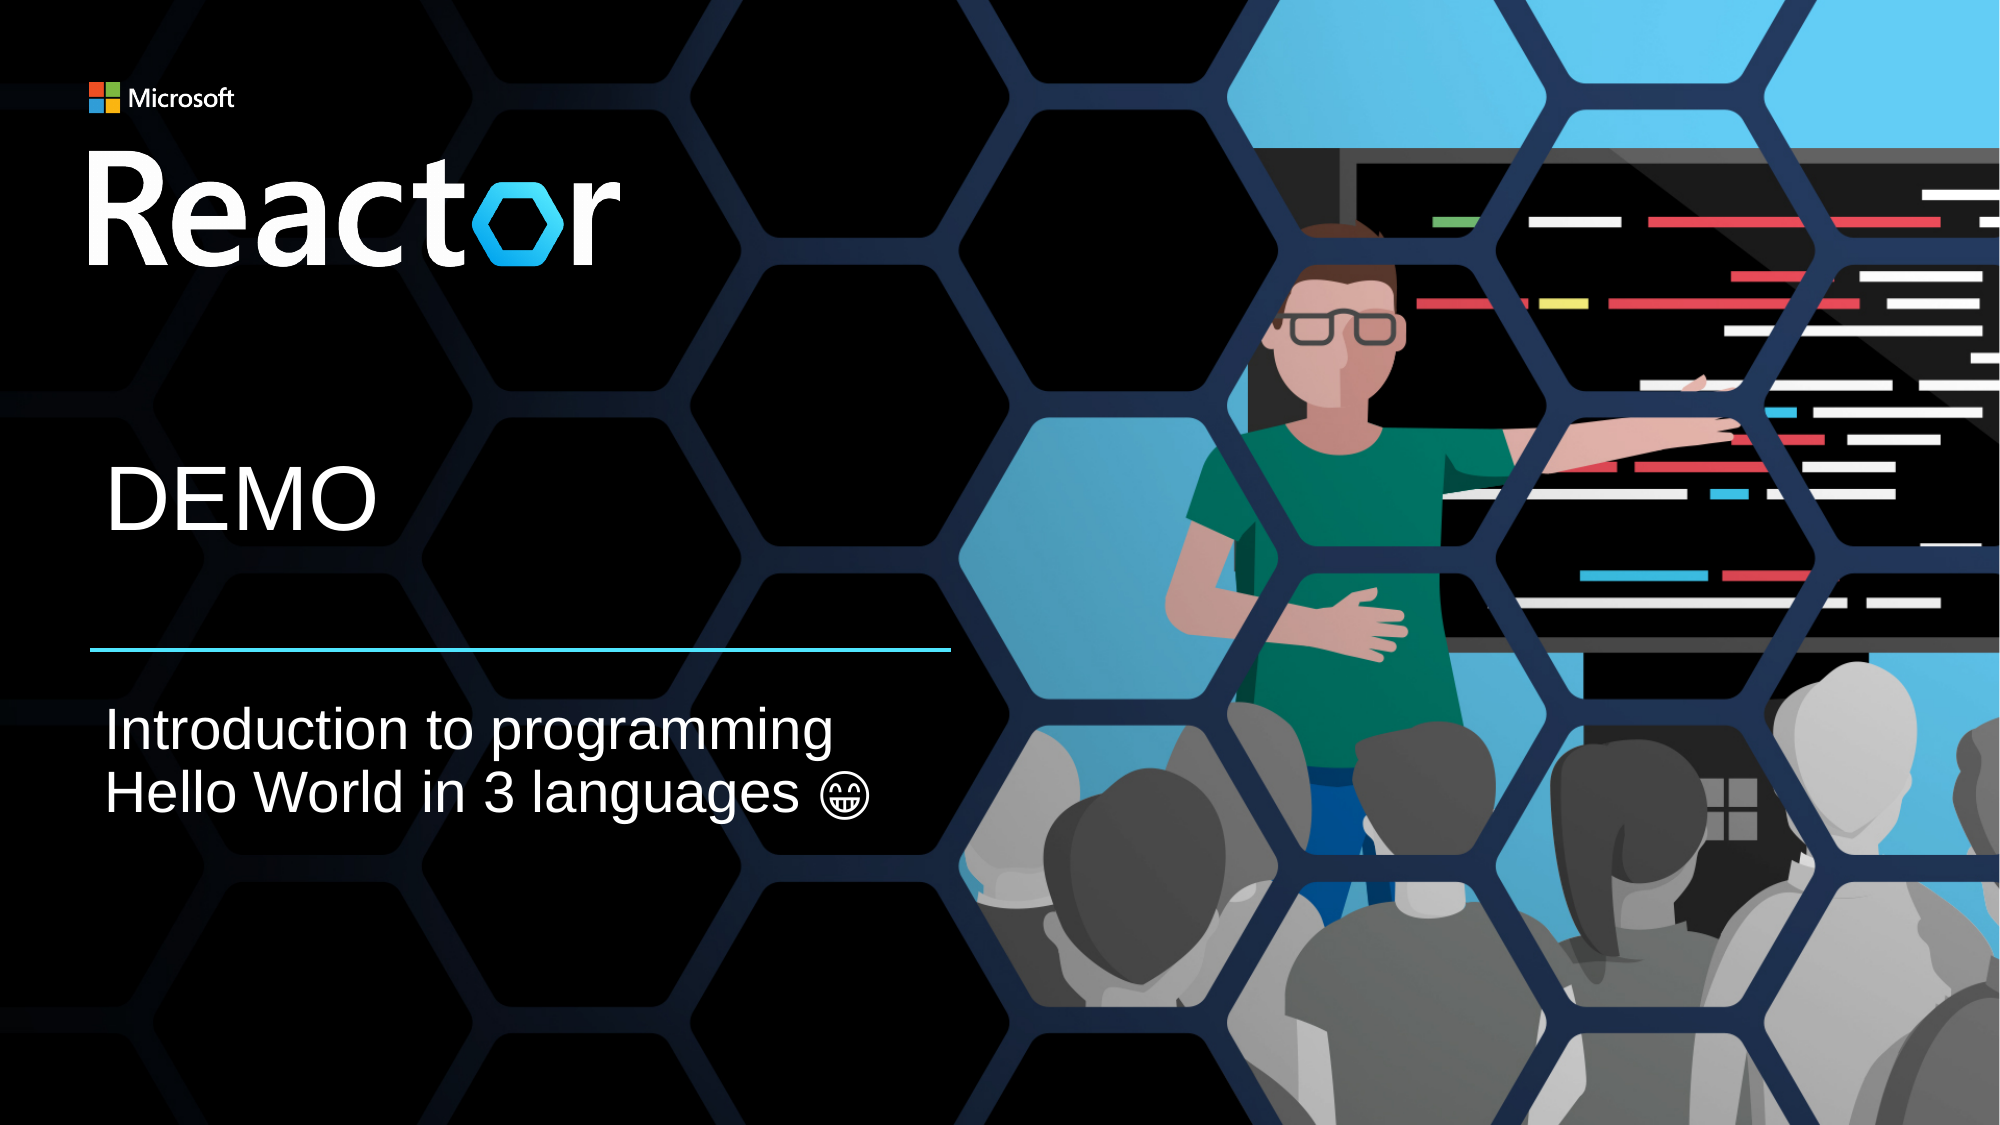

# DEMO
Introduction to programming Hello World in 3 languages 😁